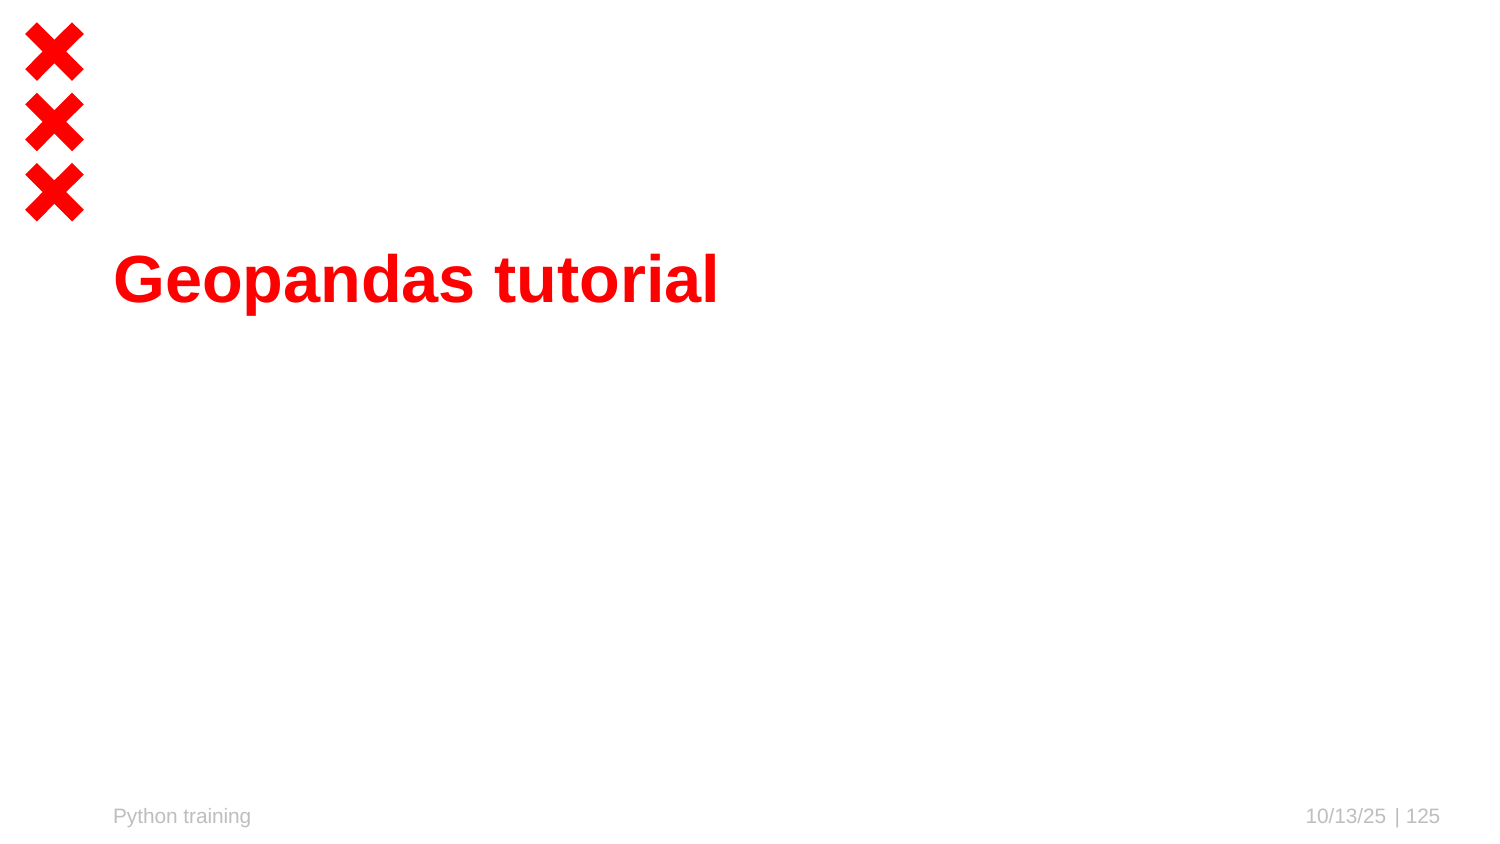

# Geopandas tutorial

Python training
10/13/25
| 125